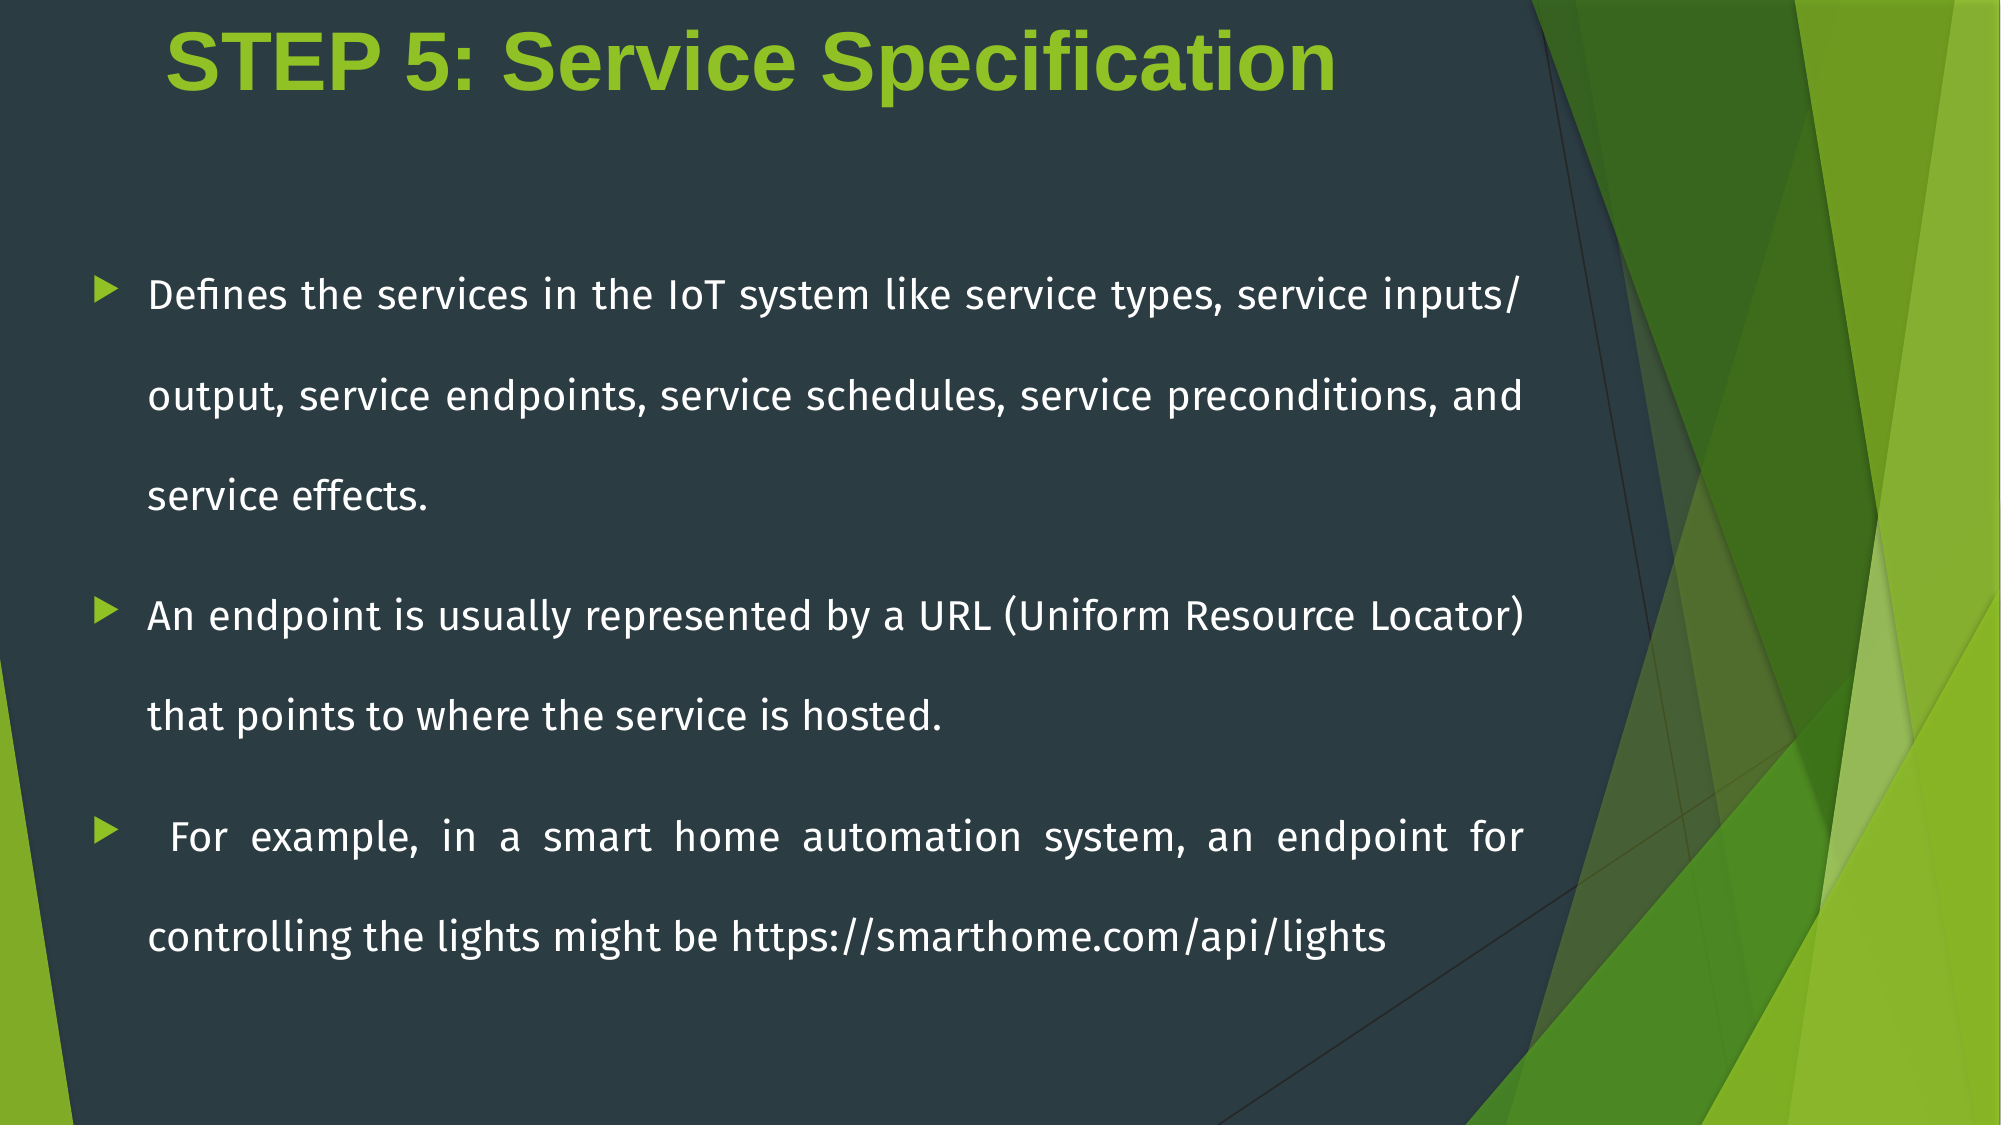

STEP 5: Service Specification
Defines the services in the IoT system like service types, service inputs/ output, service endpoints, service schedules, service preconditions, and service effects.
An endpoint is usually represented by a URL (Uniform Resource Locator) that points to where the service is hosted.
 For example, in a smart home automation system, an endpoint for controlling the lights might be https://smarthome.com/api/lights